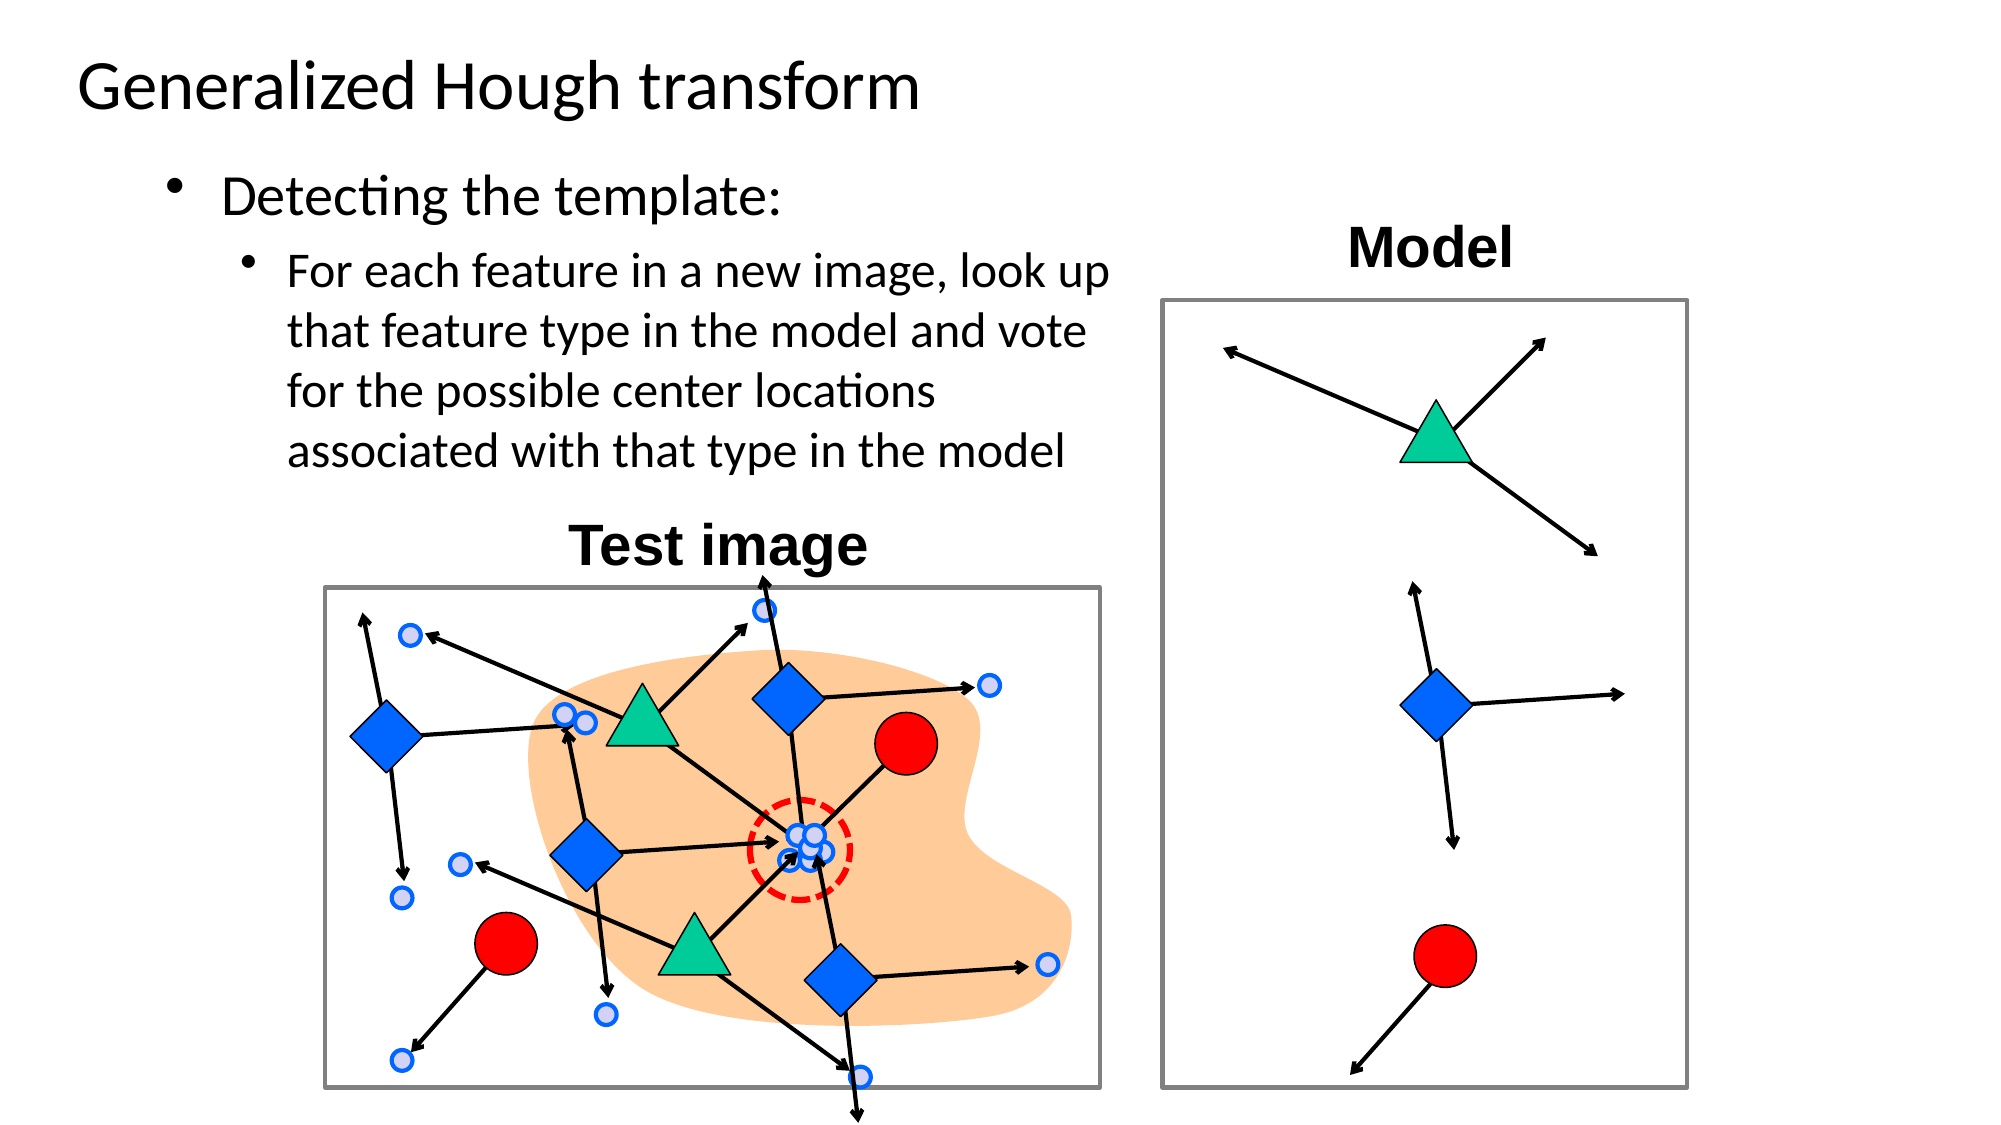

# Generalized Hough transform
Detecting the template:
For each feature in a new image, look up that feature type in the model and vote for the possible center locations associated with that type in the model
Model

Test image